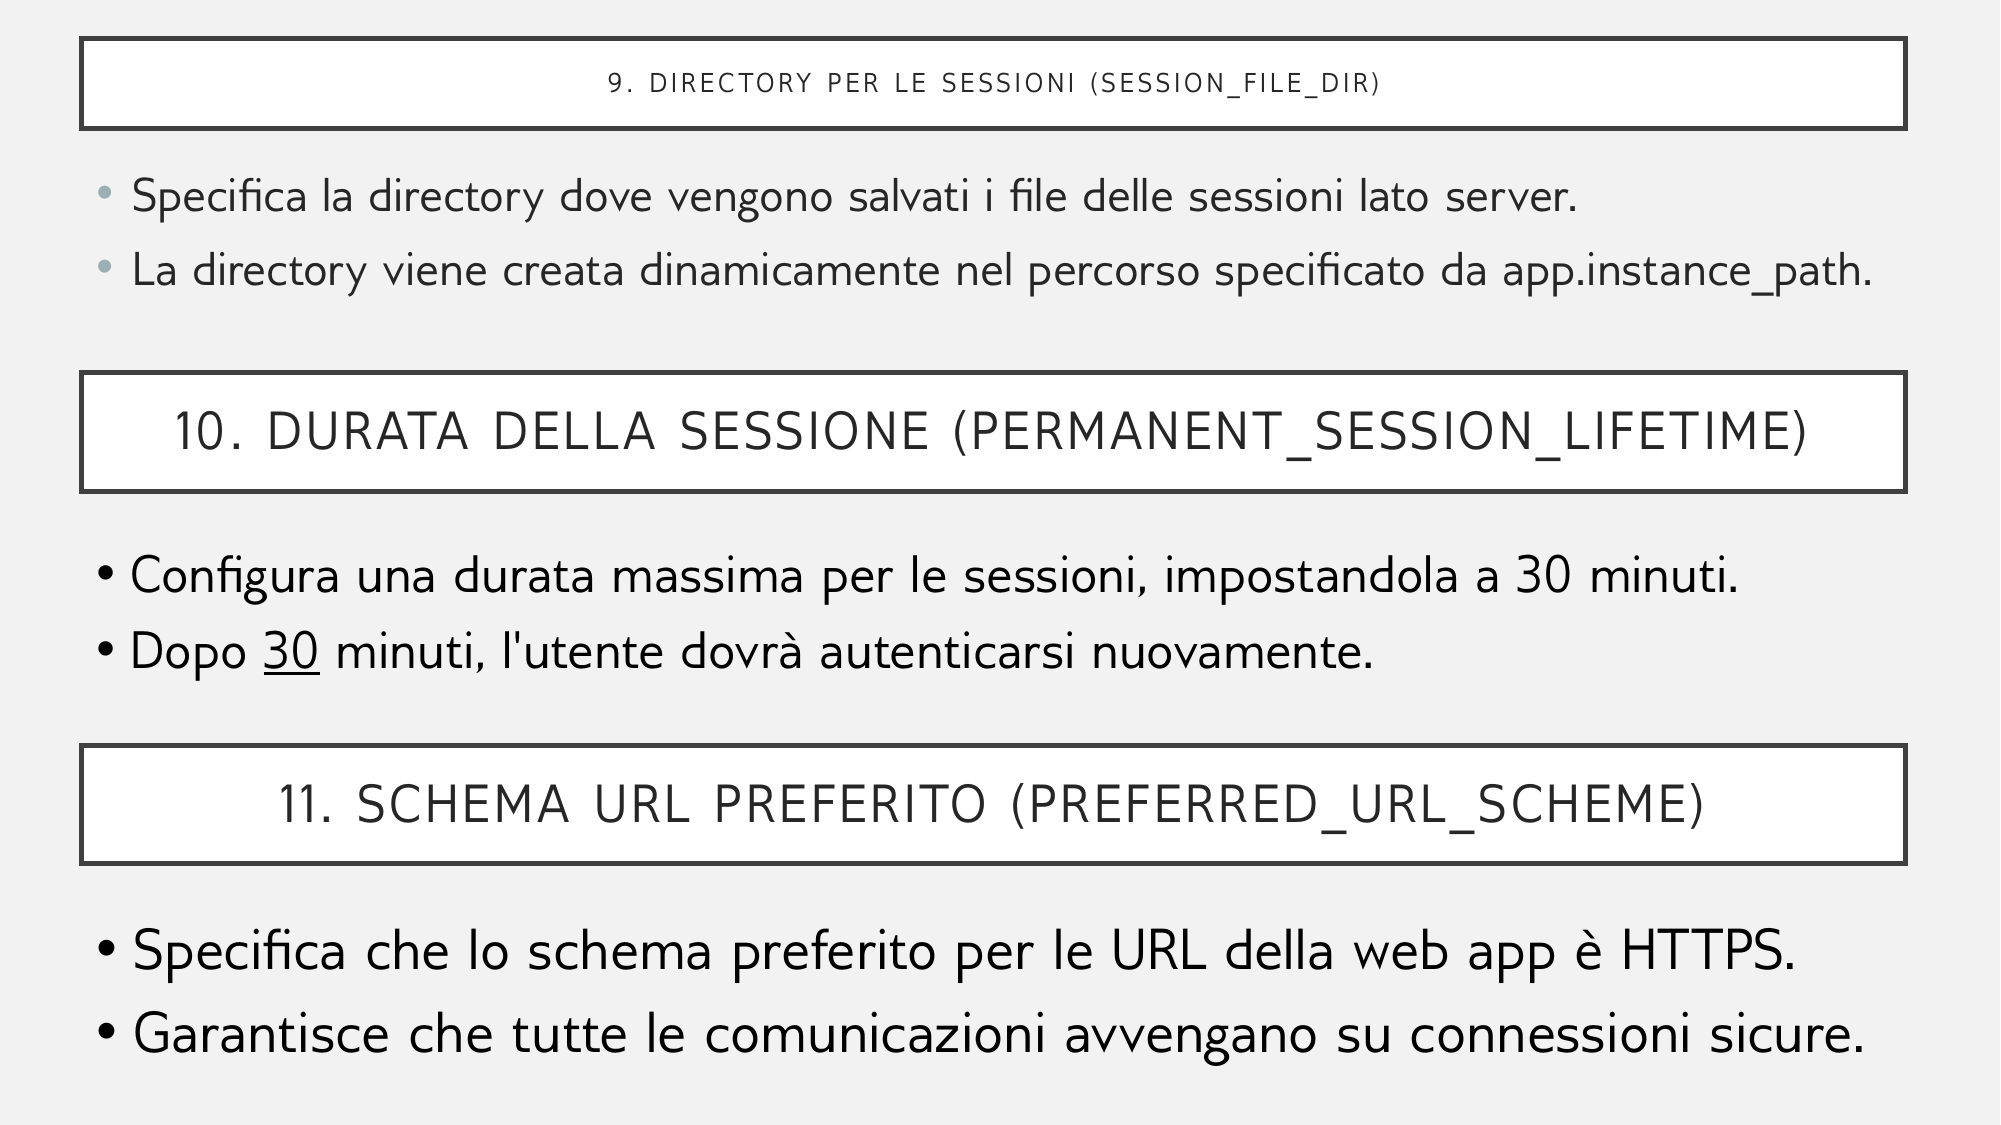

# 9. Directory per le Sessioni (SESSION_FILE_DIR)
Specifica la directory dove vengono salvati i file delle sessioni lato server.
La directory viene creata dinamicamente nel percorso specificato da app.instance_path.
10. Durata della Sessione (PERMANENT_SESSION_LIFETIME)
Configura una durata massima per le sessioni, impostandola a 30 minuti.
Dopo 30 minuti, l'utente dovrà autenticarsi nuovamente.
11. Schema URL Preferito (PREFERRED_URL_SCHEME)
Specifica che lo schema preferito per le URL della web app è HTTPS.
Garantisce che tutte le comunicazioni avvengano su connessioni sicure.